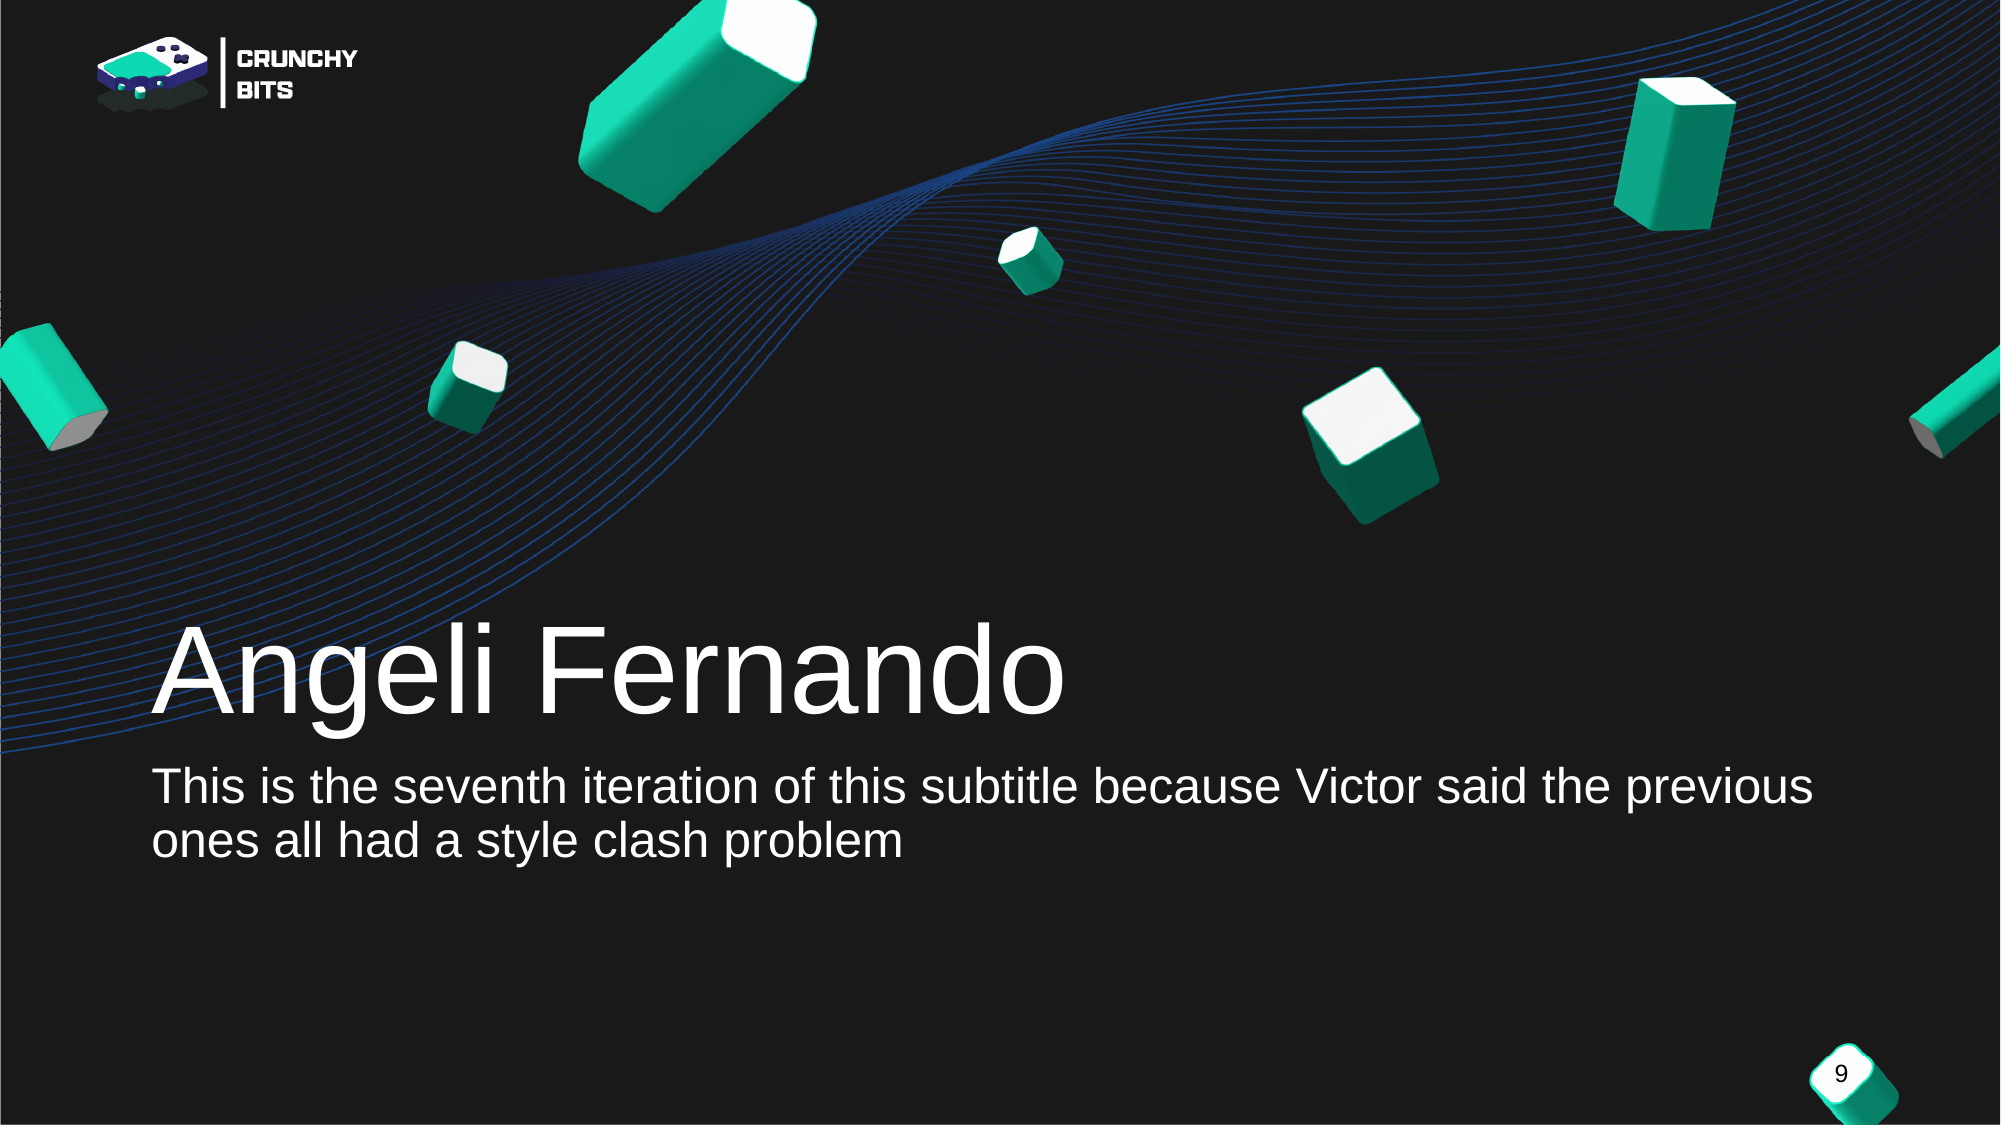

# Angeli Fernando
This is the seventh iteration of this subtitle because Victor said the previous ones all had a style clash problem
9